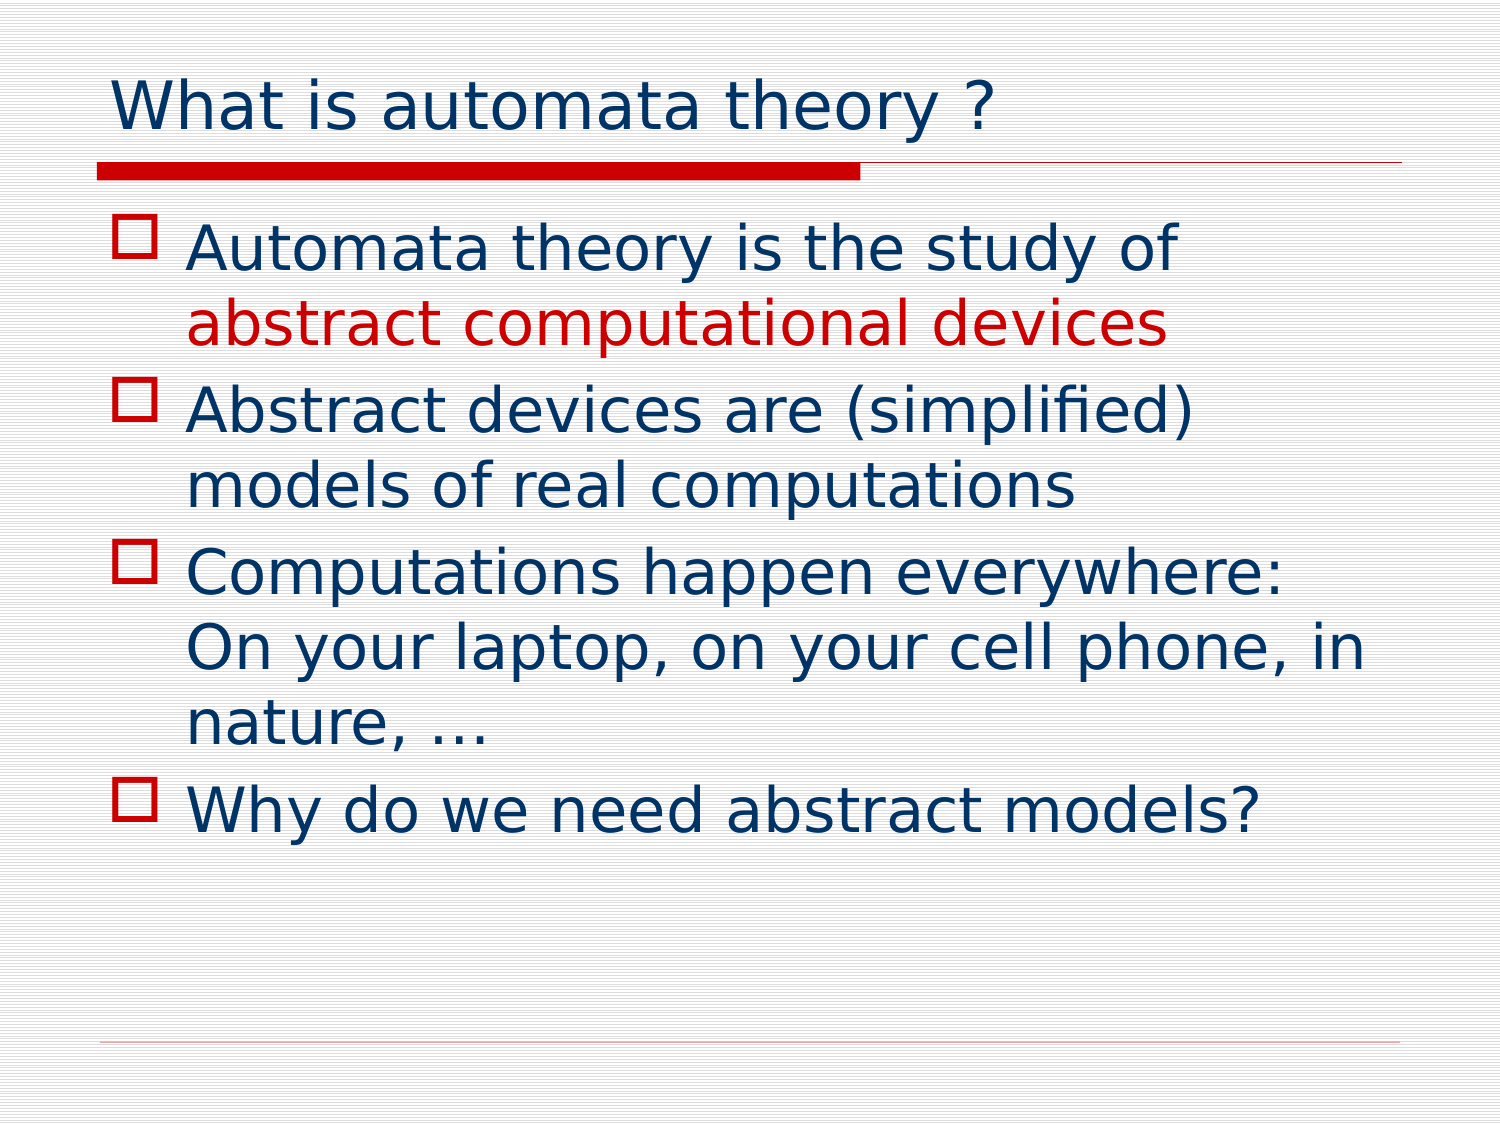

# What is automata theory ?
Automata theory is the study of abstract computational devices
Abstract devices are (simplified) models of real computations
Computations happen everywhere: On your laptop, on your cell phone, in nature, …
Why do we need abstract models?